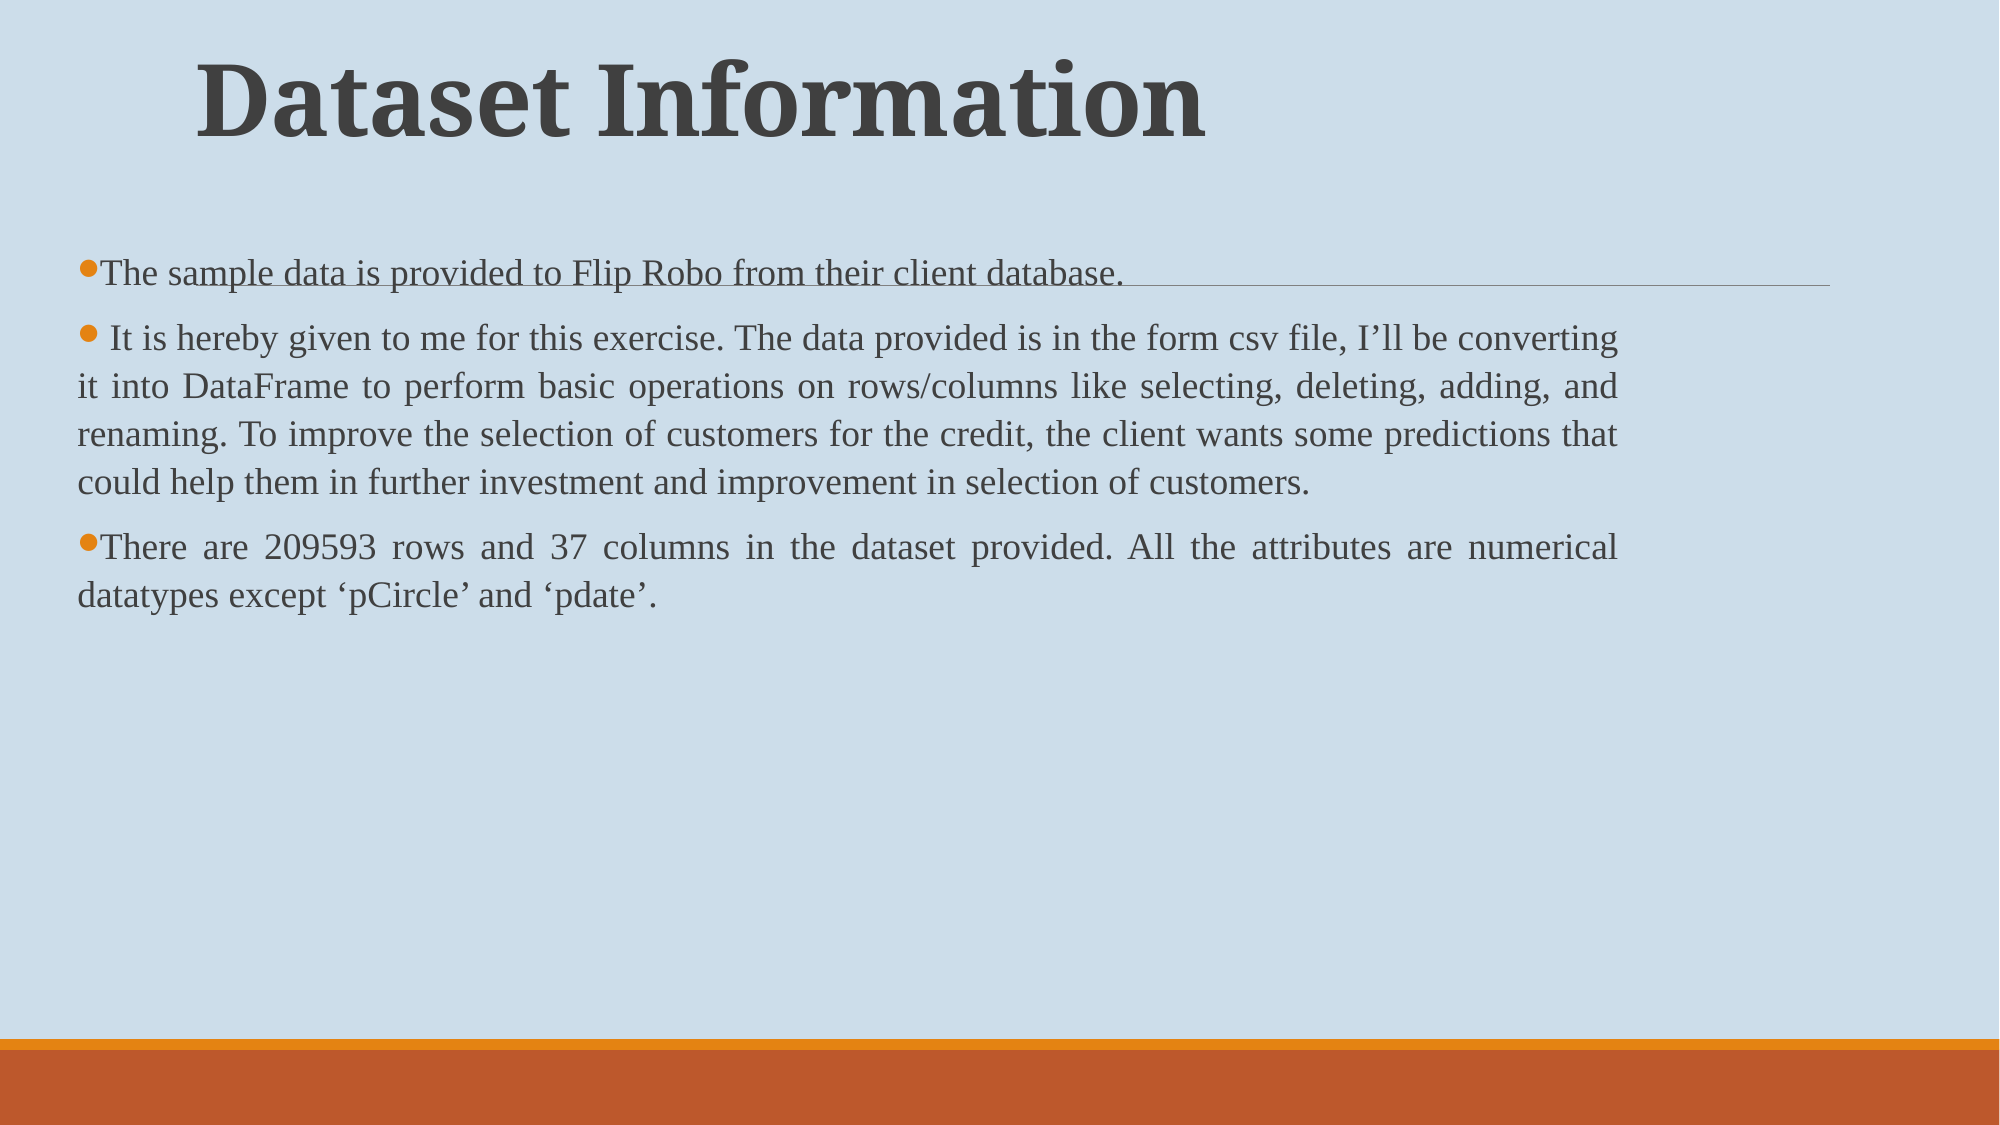

# Dataset Information
The sample data is provided to Flip Robo from their client database.
 It is hereby given to me for this exercise. The data provided is in the form csv file, I’ll be converting it into DataFrame to perform basic operations on rows/columns like selecting, deleting, adding, and renaming. To improve the selection of customers for the credit, the client wants some predictions that could help them in further investment and improvement in selection of customers.
There are 209593 rows and 37 columns in the dataset provided. All the attributes are numerical datatypes except ‘pCircle’ and ‘pdate’.